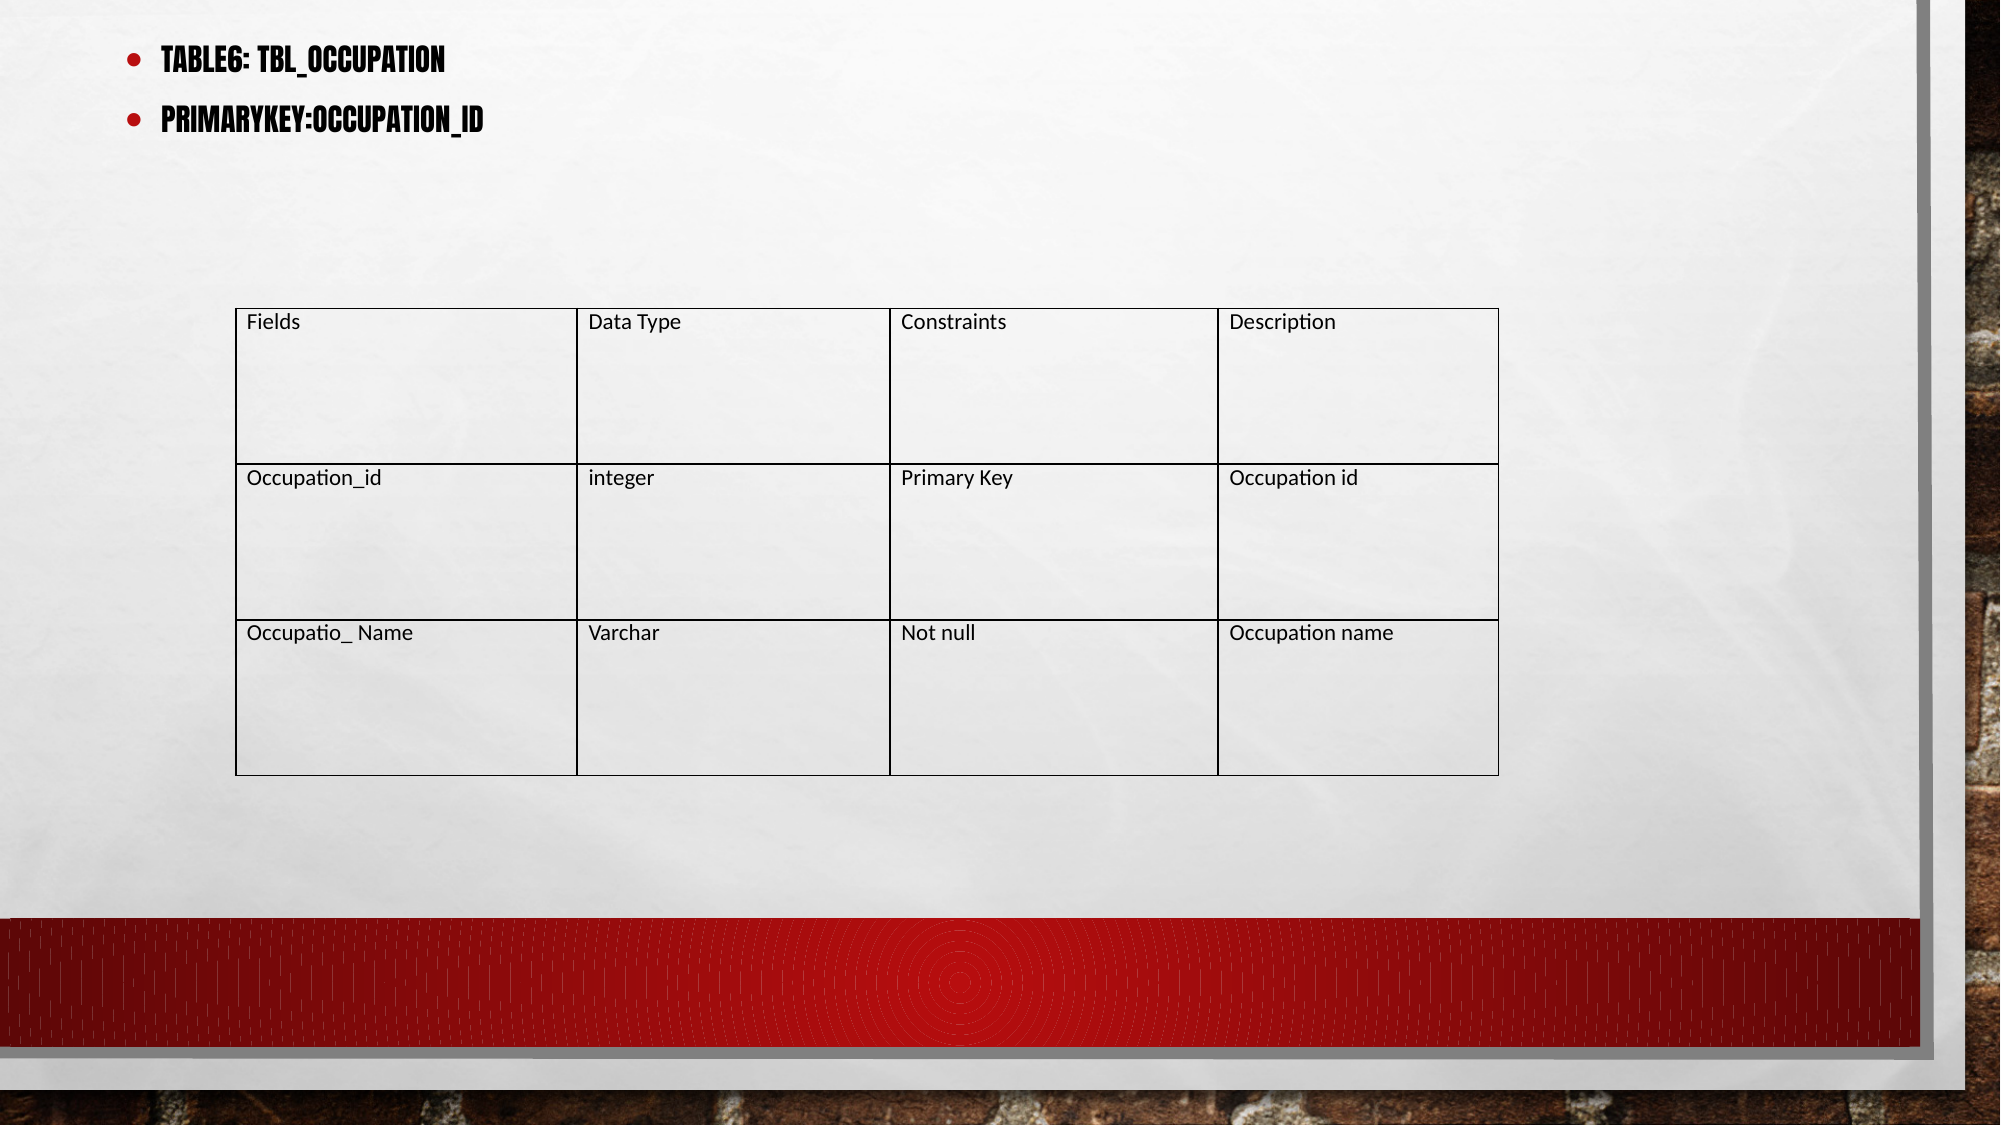

Table6: tbl_Occupation
Primarykey:Occupation_id
| Fields | Data Type | Constraints | Description |
| --- | --- | --- | --- |
| Occupation\_id | integer | Primary Key | Occupation id |
| Occupatio\_ Name | Varchar | Not null | Occupation name |